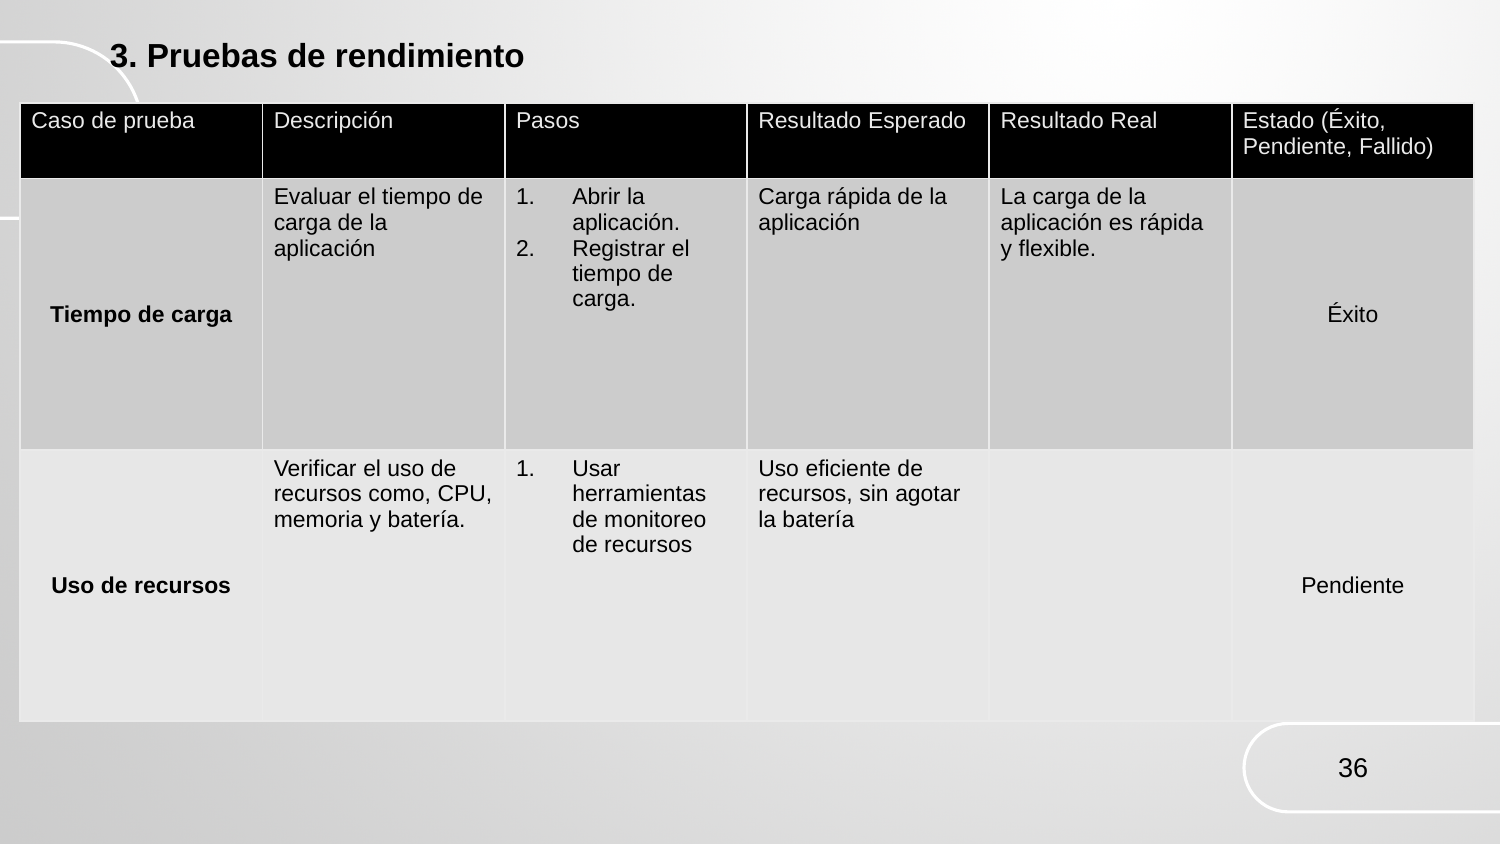

3. Pruebas de rendimiento
| Caso de prueba | Descripción | Pasos | Resultado Esperado | Resultado Real | Estado (Éxito, Pendiente, Fallido) |
| --- | --- | --- | --- | --- | --- |
| Tiempo de carga | Evaluar el tiempo de carga de la aplicación | Abrir la aplicación. Registrar el tiempo de carga. | Carga rápida de la aplicación | La carga de la aplicación es rápida y flexible. | Éxito |
| Uso de recursos | Verificar el uso de recursos como, CPU, memoria y batería. | Usar herramientas de monitoreo de recursos | Uso eficiente de recursos, sin agotar la batería |  | Pendiente |
36